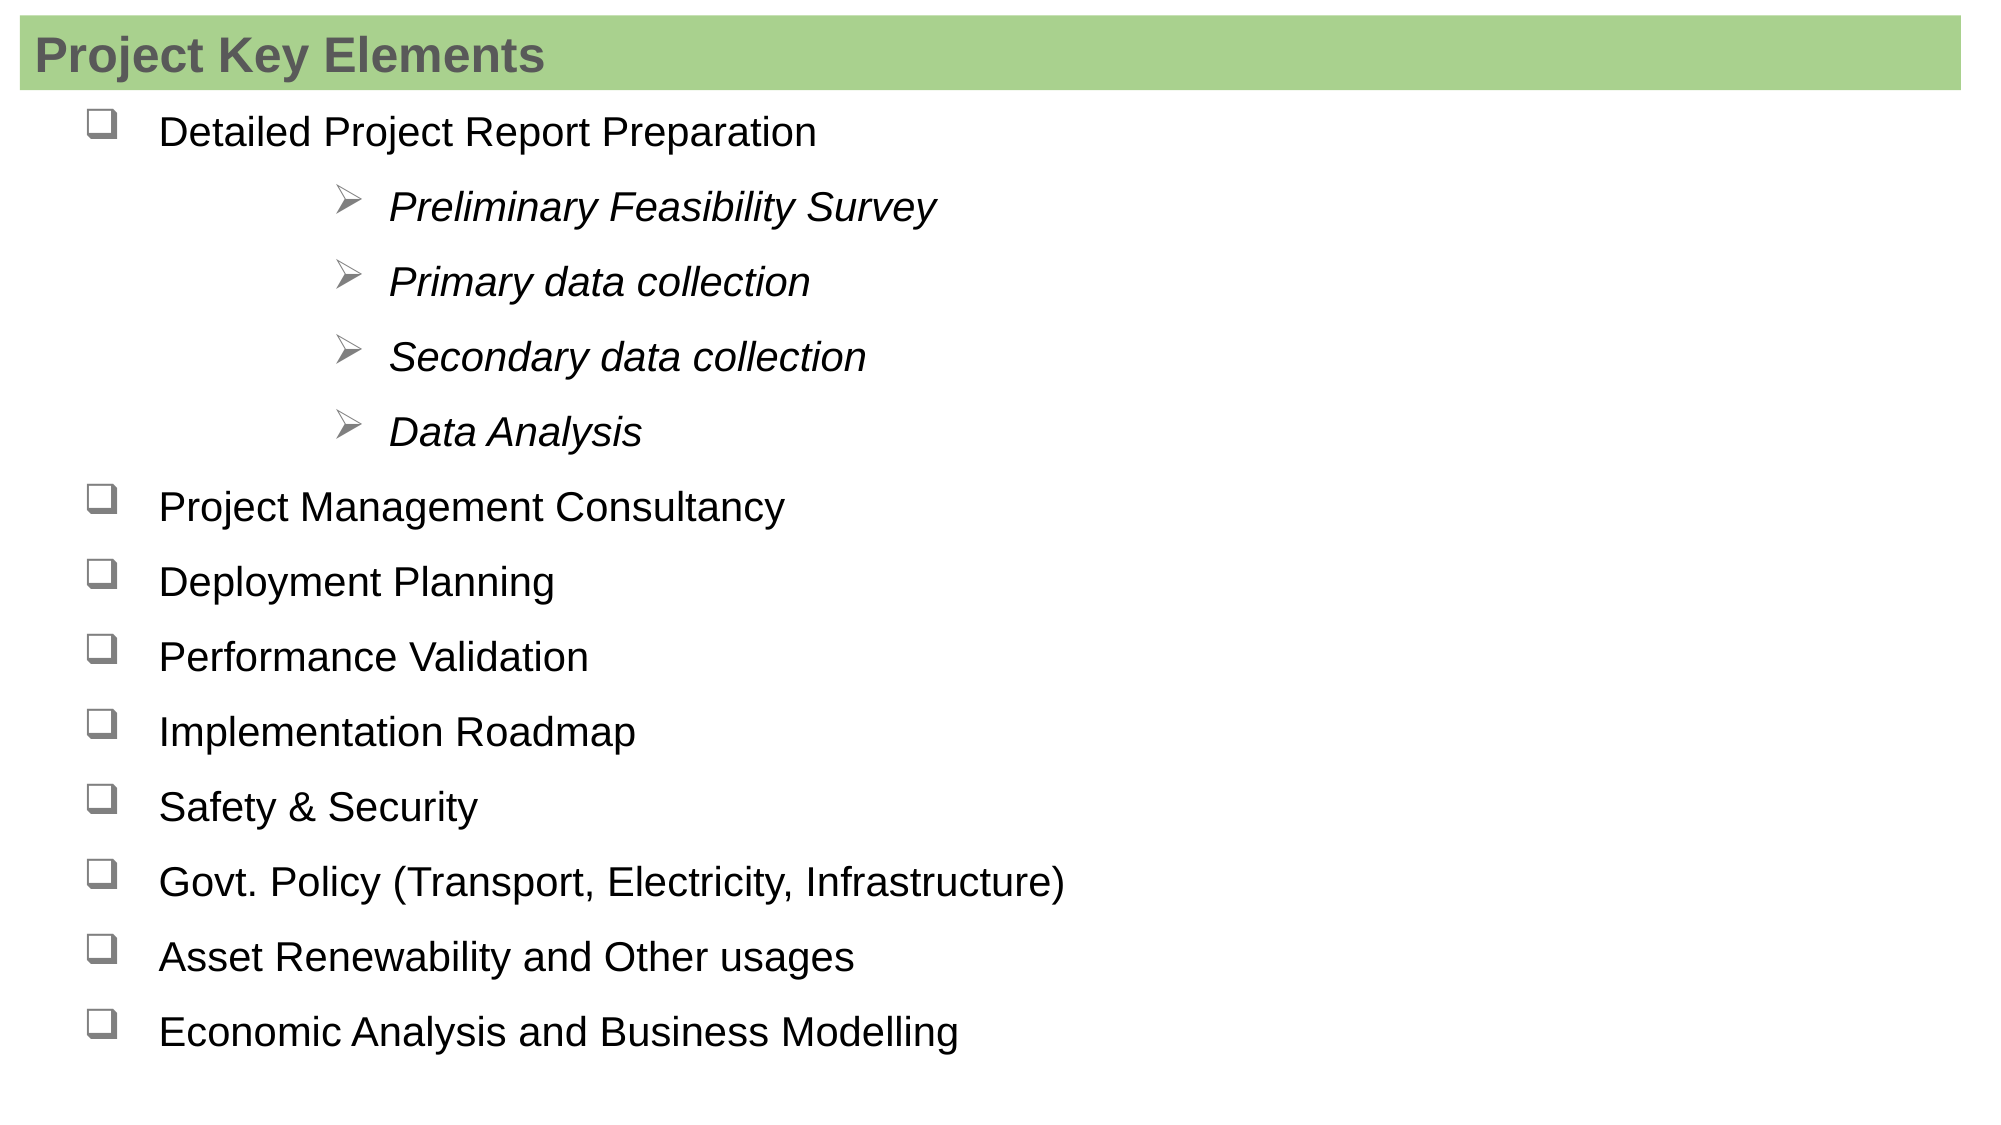

Project Key Elements
Detailed Project Report Preparation
Preliminary Feasibility Survey
Primary data collection
Secondary data collection
Data Analysis
Project Management Consultancy
Deployment Planning
Performance Validation
Implementation Roadmap
Safety & Security
Govt. Policy (Transport, Electricity, Infrastructure)
Asset Renewability and Other usages
Economic Analysis and Business Modelling